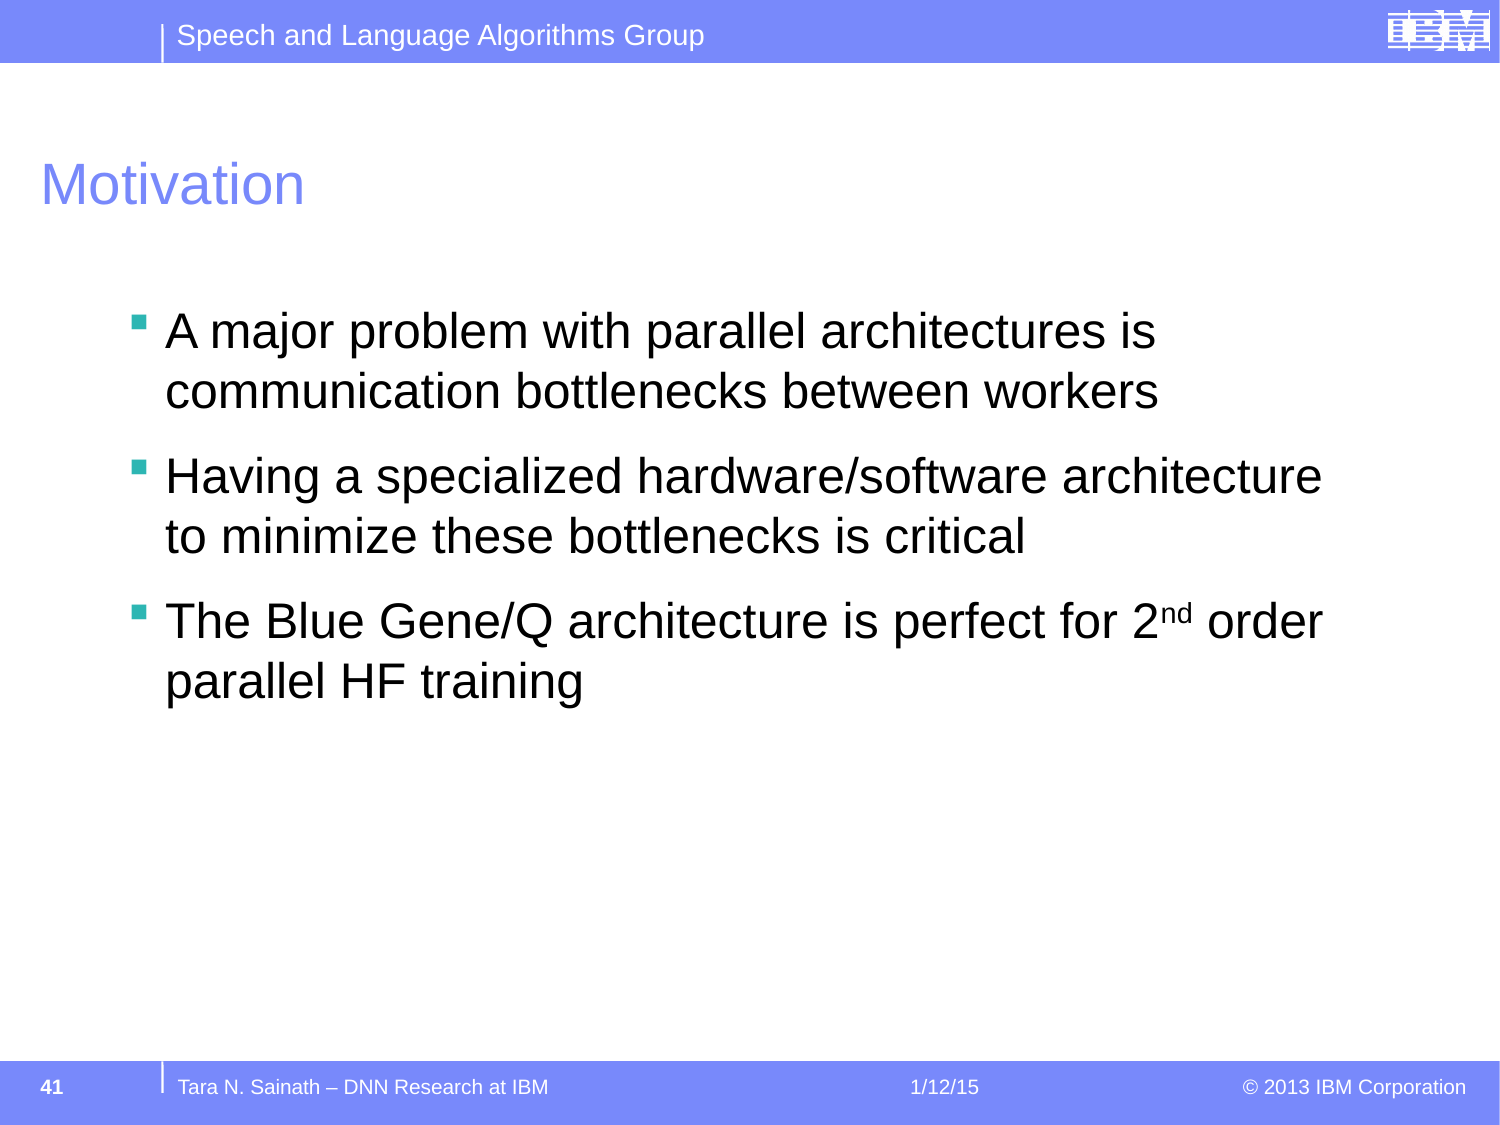

# Motivation
A major problem with parallel architectures is communication bottlenecks between workers
Having a specialized hardware/software architecture to minimize these bottlenecks is critical
The Blue Gene/Q architecture is perfect for 2nd order parallel HF training
41
Tara N. Sainath – DNN Research at IBM
1/12/15